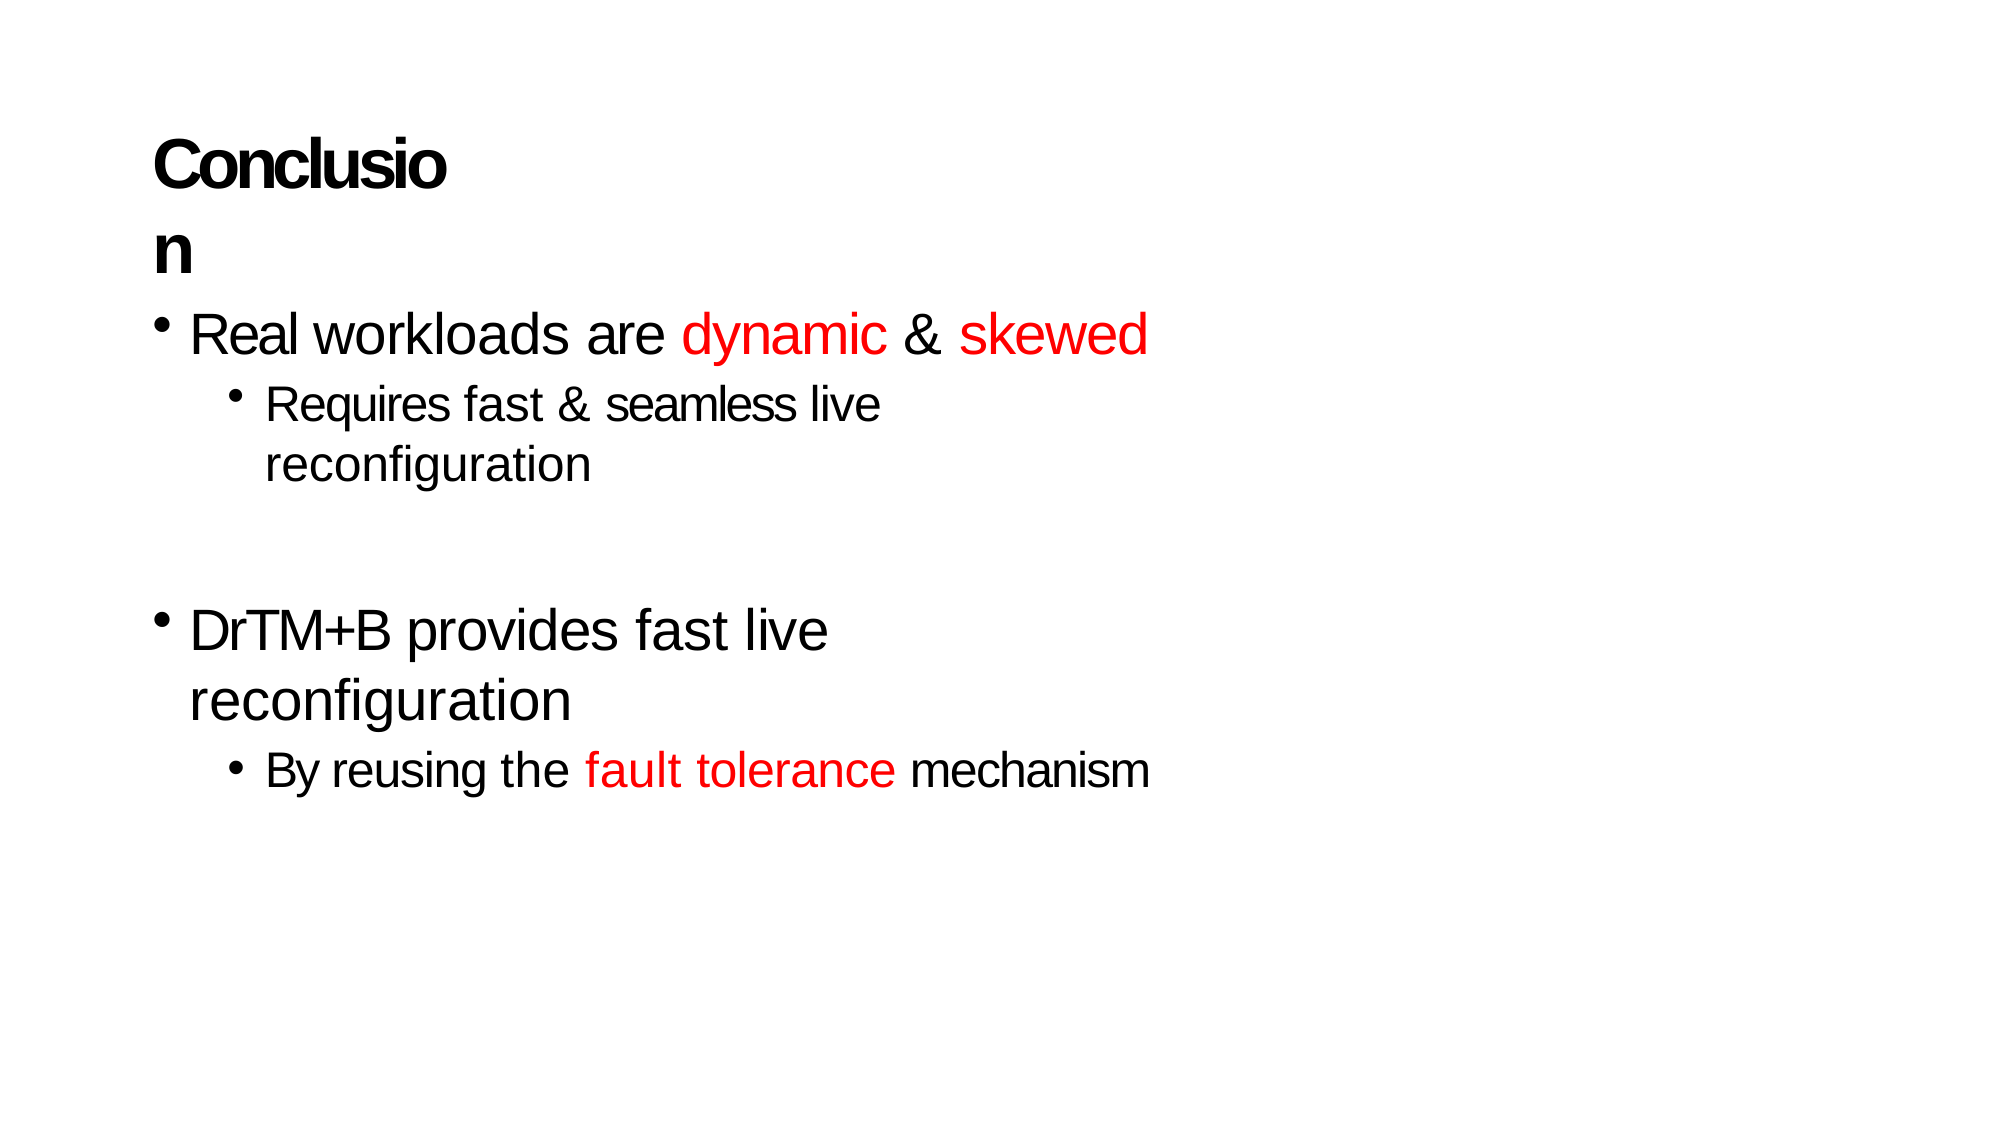

# Conclusion
Real workloads are dynamic & skewed
Requires fast & seamless live reconfiguration

DrTM+B provides fast live reconfiguration
By reusing the fault tolerance mechanism